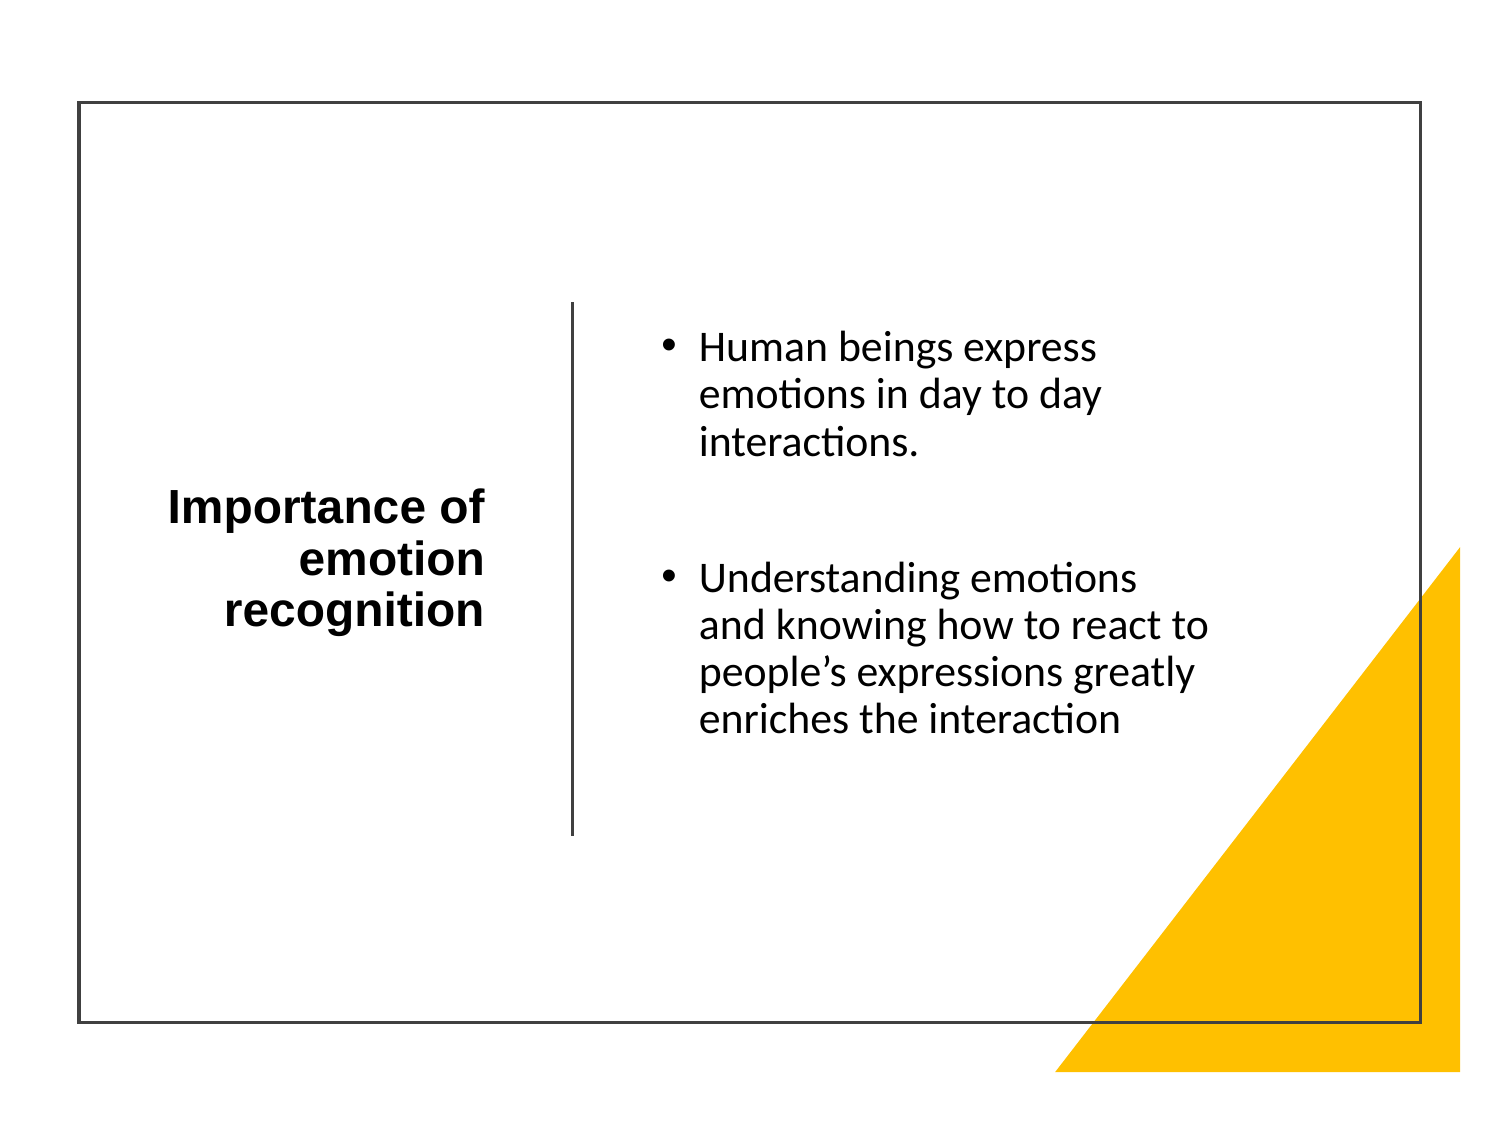

# Importance of emotion recognition
Human beings express emotions in day to day interactions.

Understanding emotions and knowing how to react to people’s expressions greatly enriches the interaction